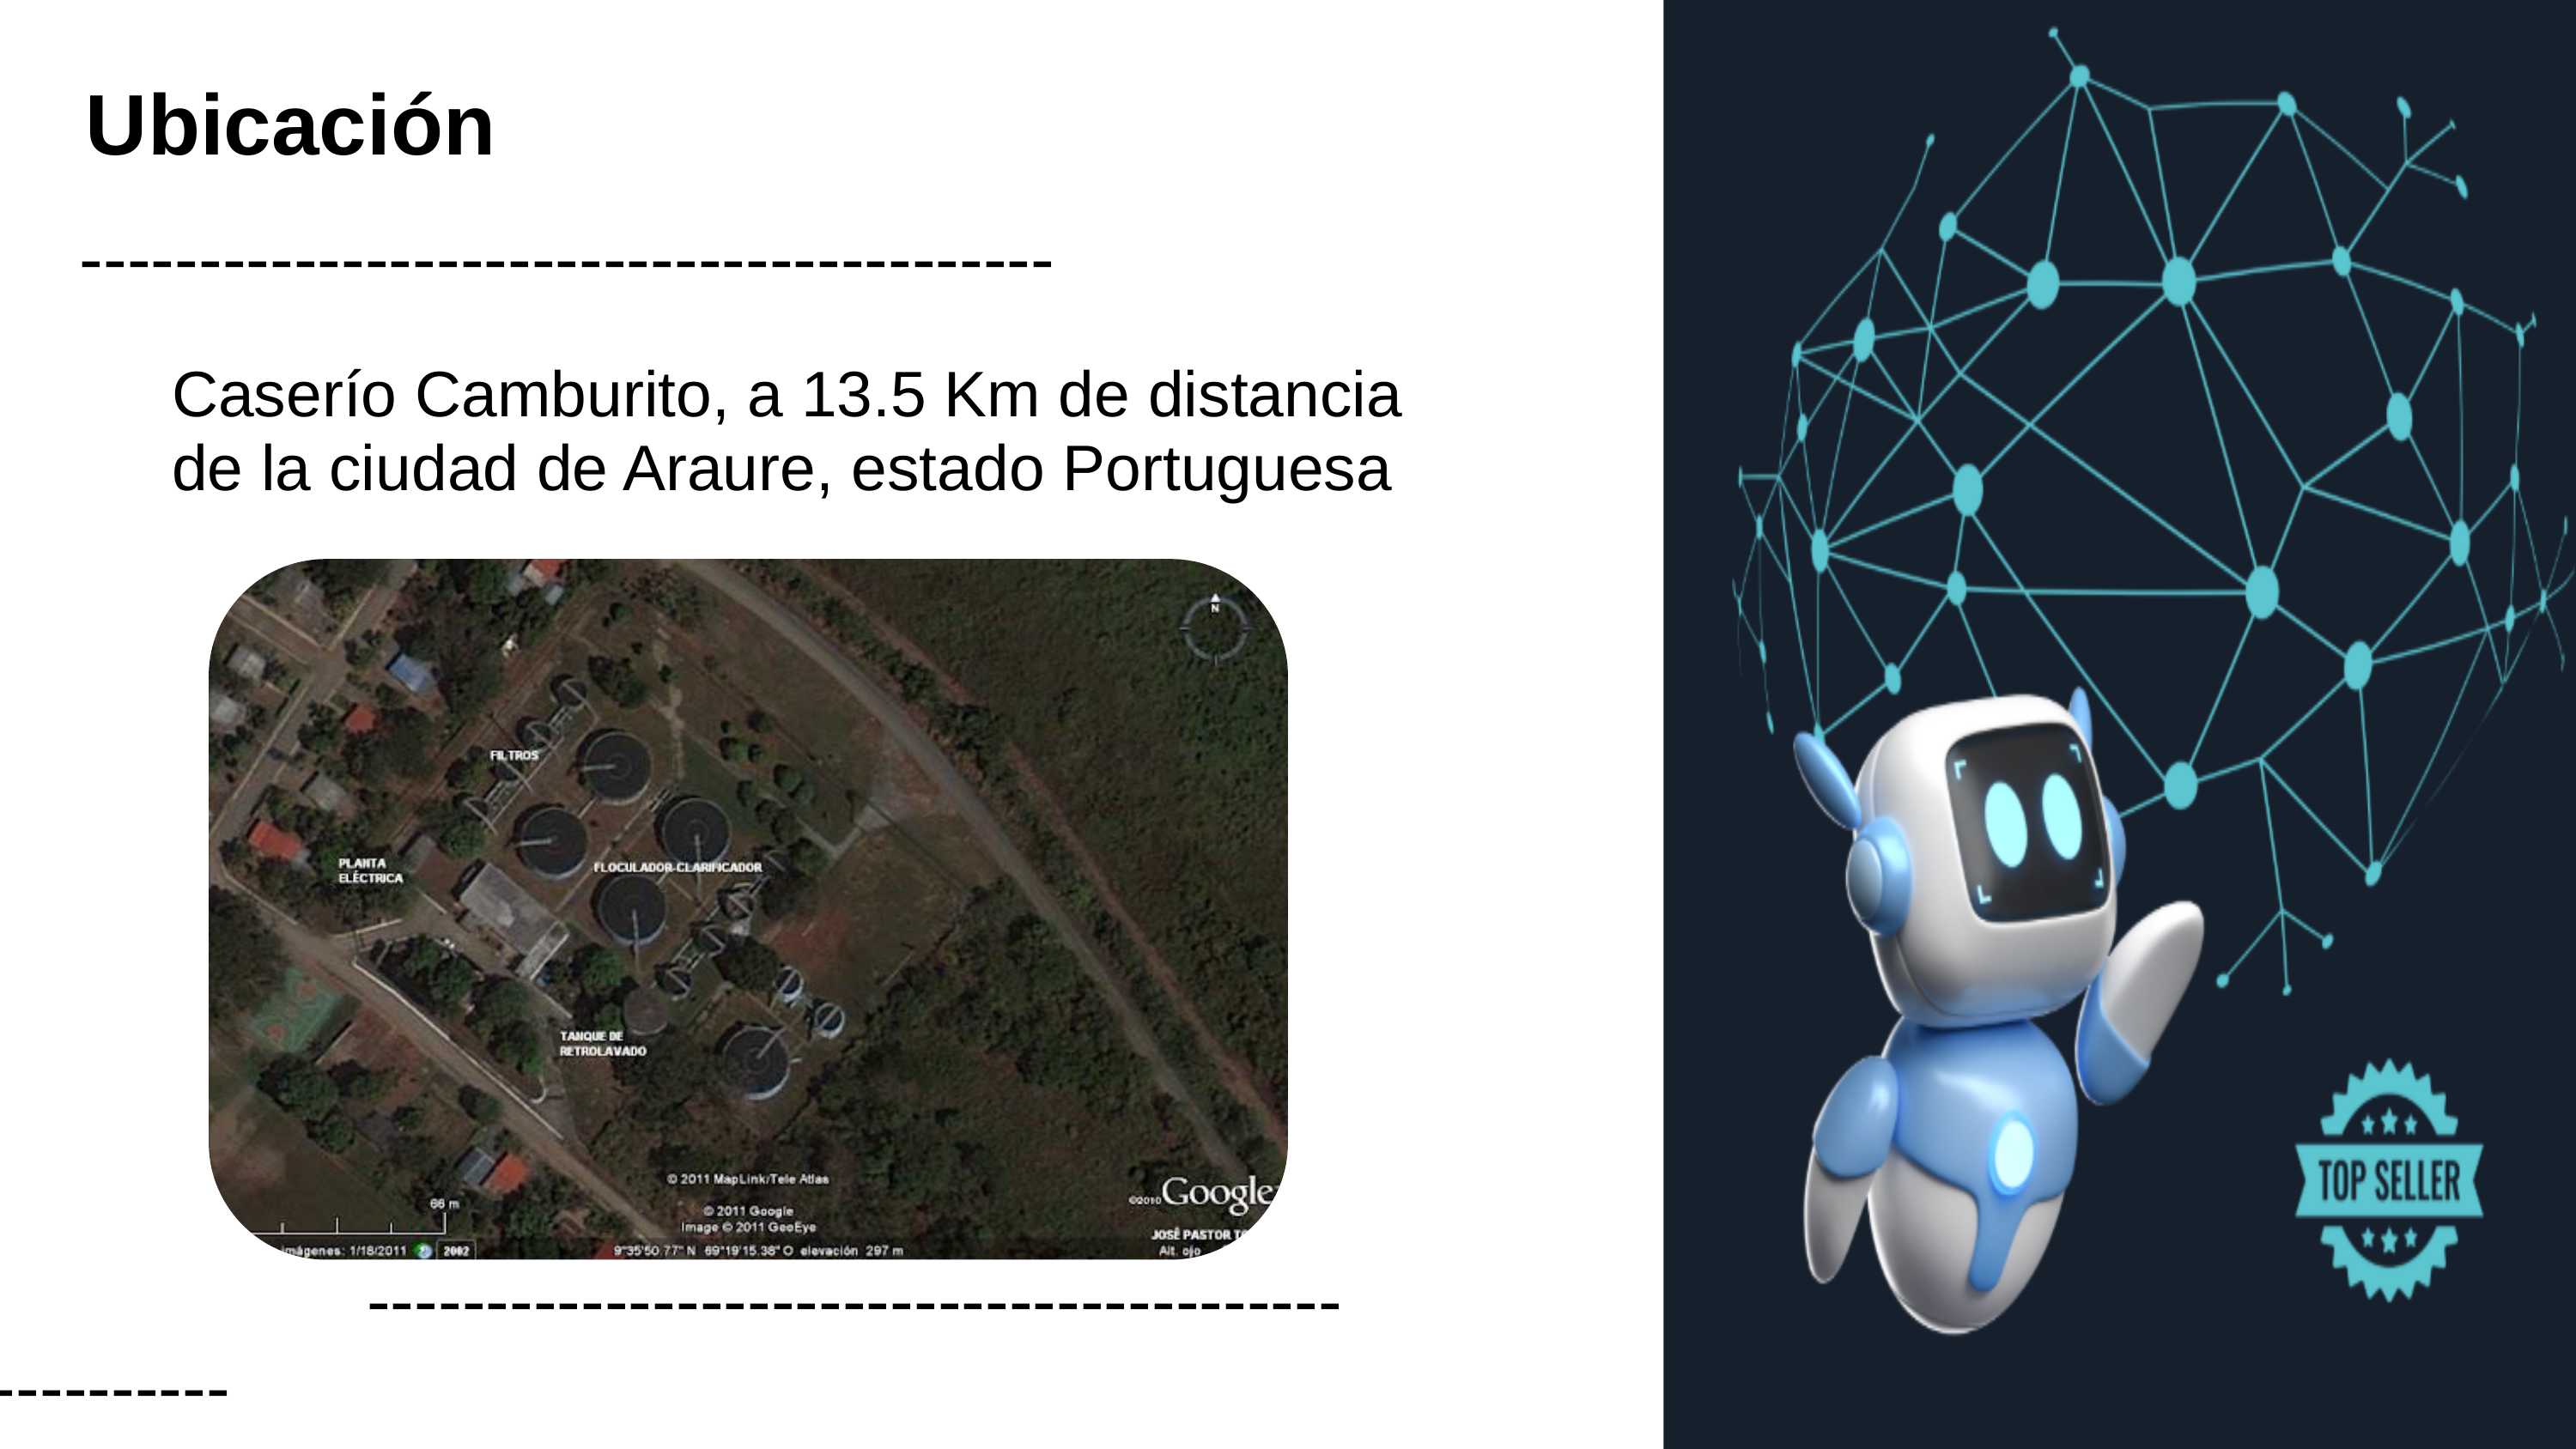

Ubicación
    -----------------------------------------
Caserío Camburito, a 13.5 Km de distancia de la ciudad de Araure, estado Portuguesa

    -----------------------------------------
    -------------------------------------